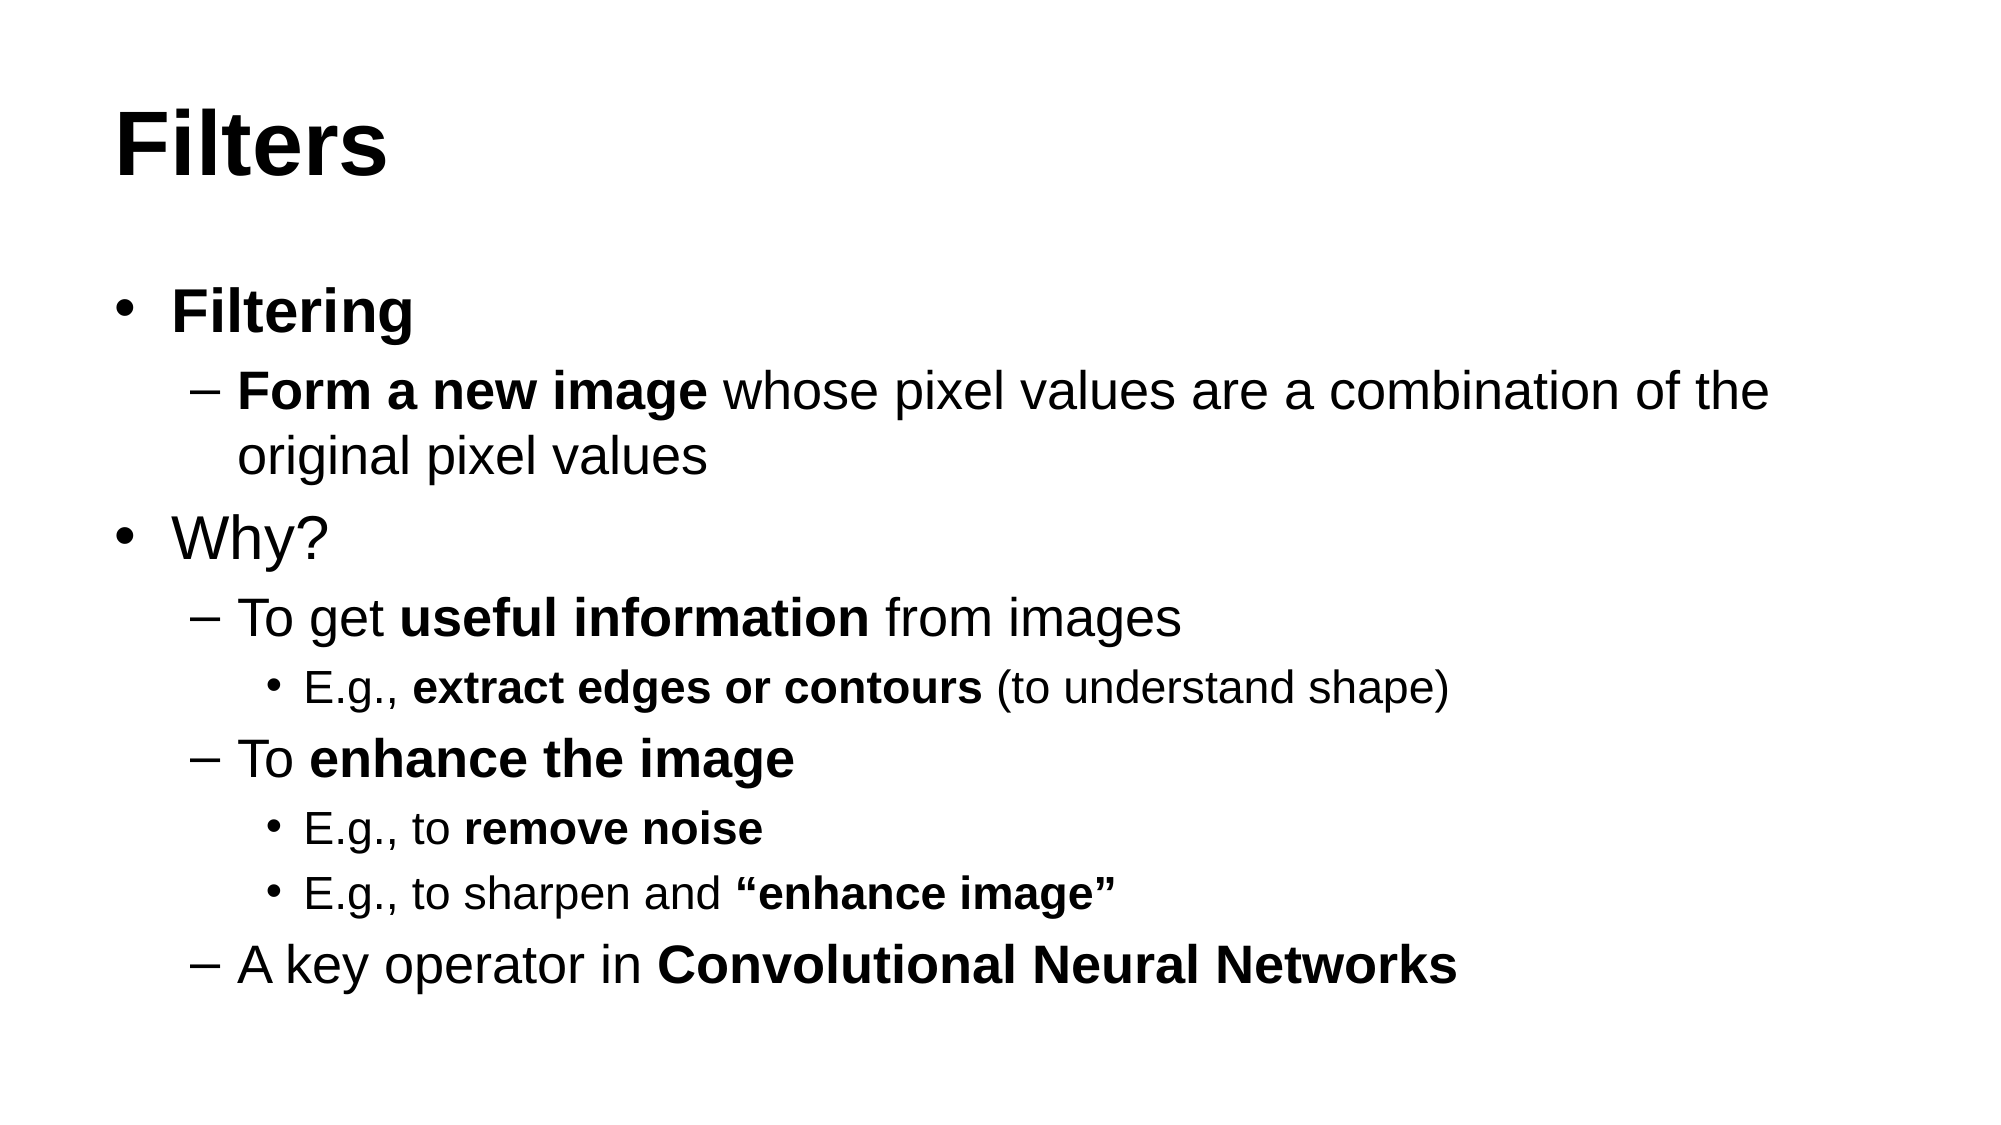

# Filters
Filtering
Form a new image whose pixel values are a combination of the original pixel values
Why?
To get useful information from images
E.g., extract edges or contours (to understand shape)
To enhance the image
E.g., to remove noise
E.g., to sharpen and “enhance image”
A key operator in Convolutional Neural Networks